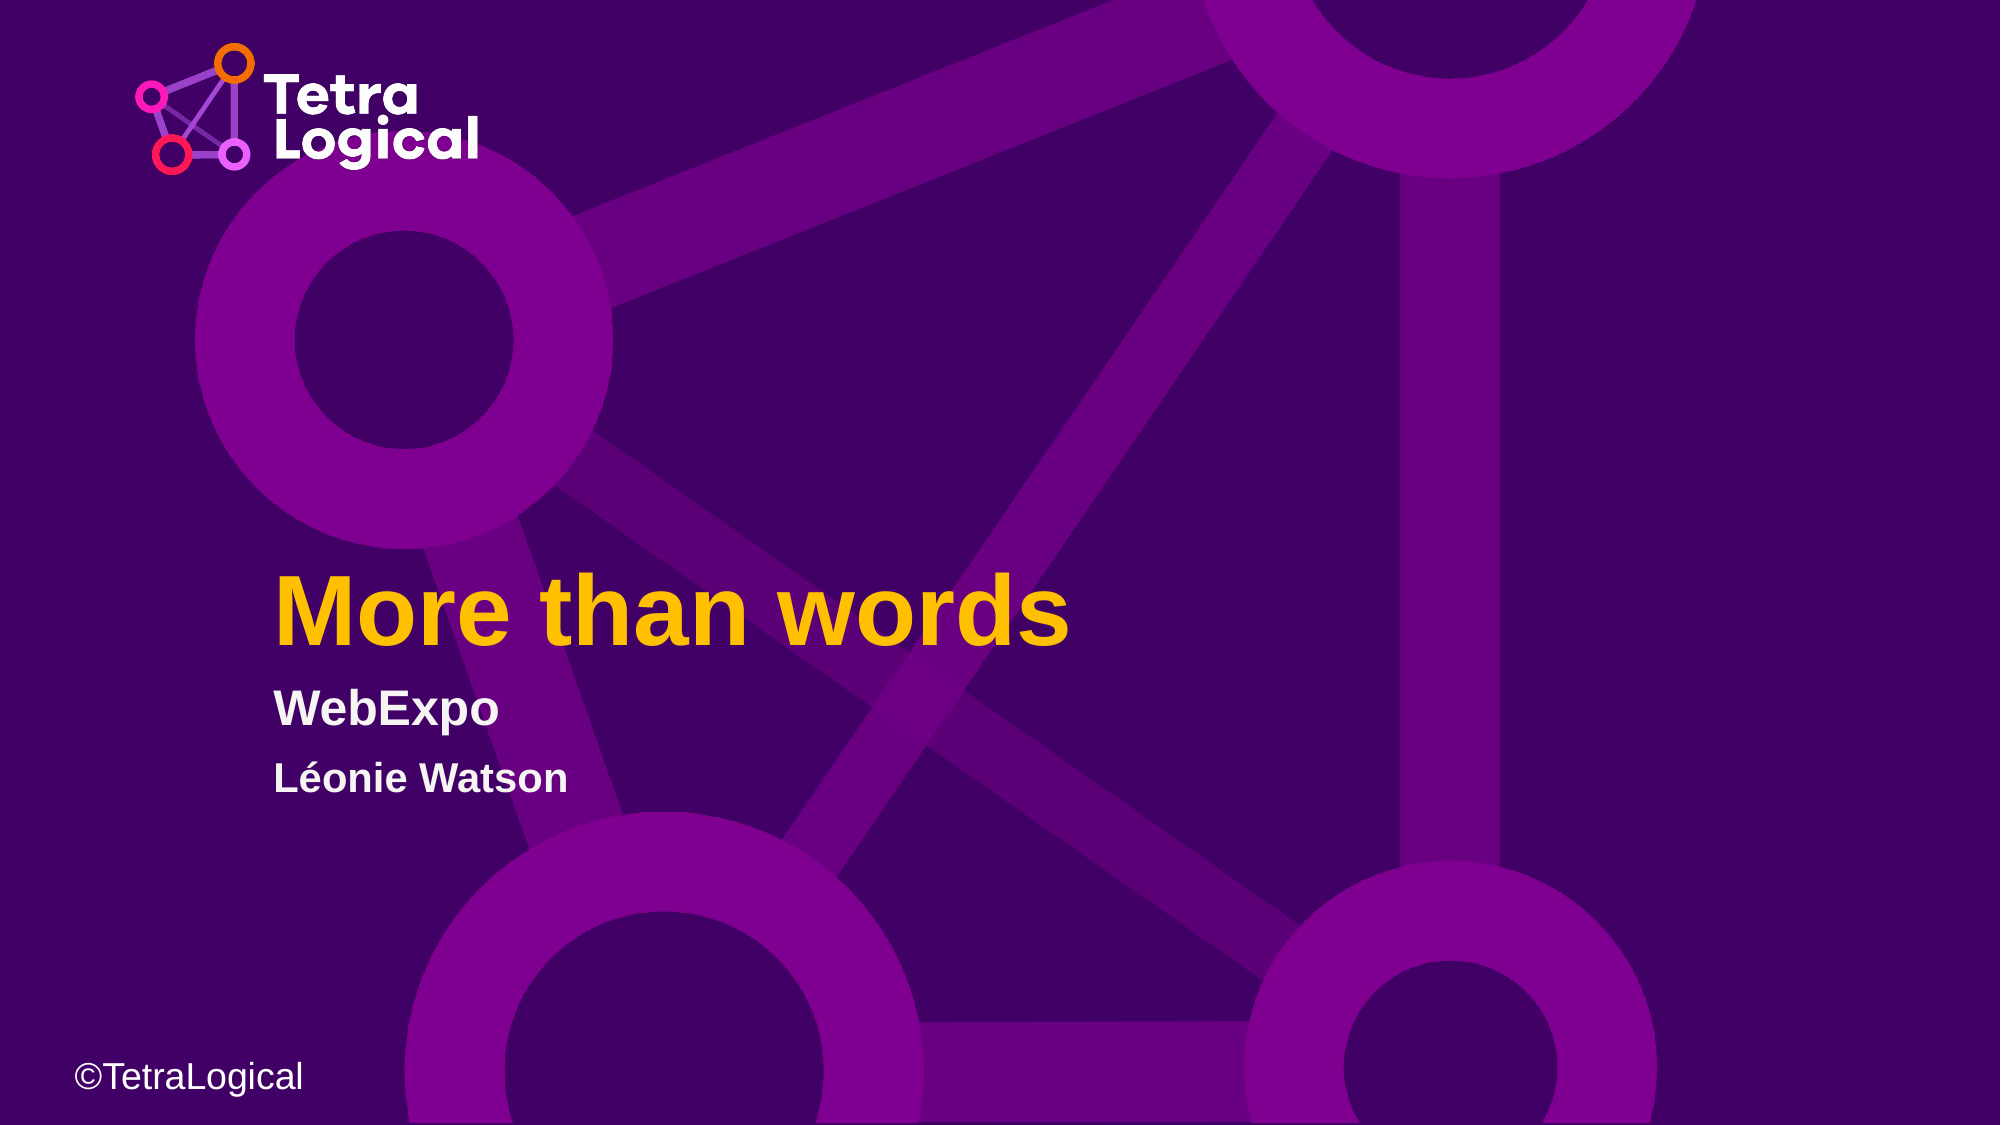

# More than words
WebExpo
Léonie Watson